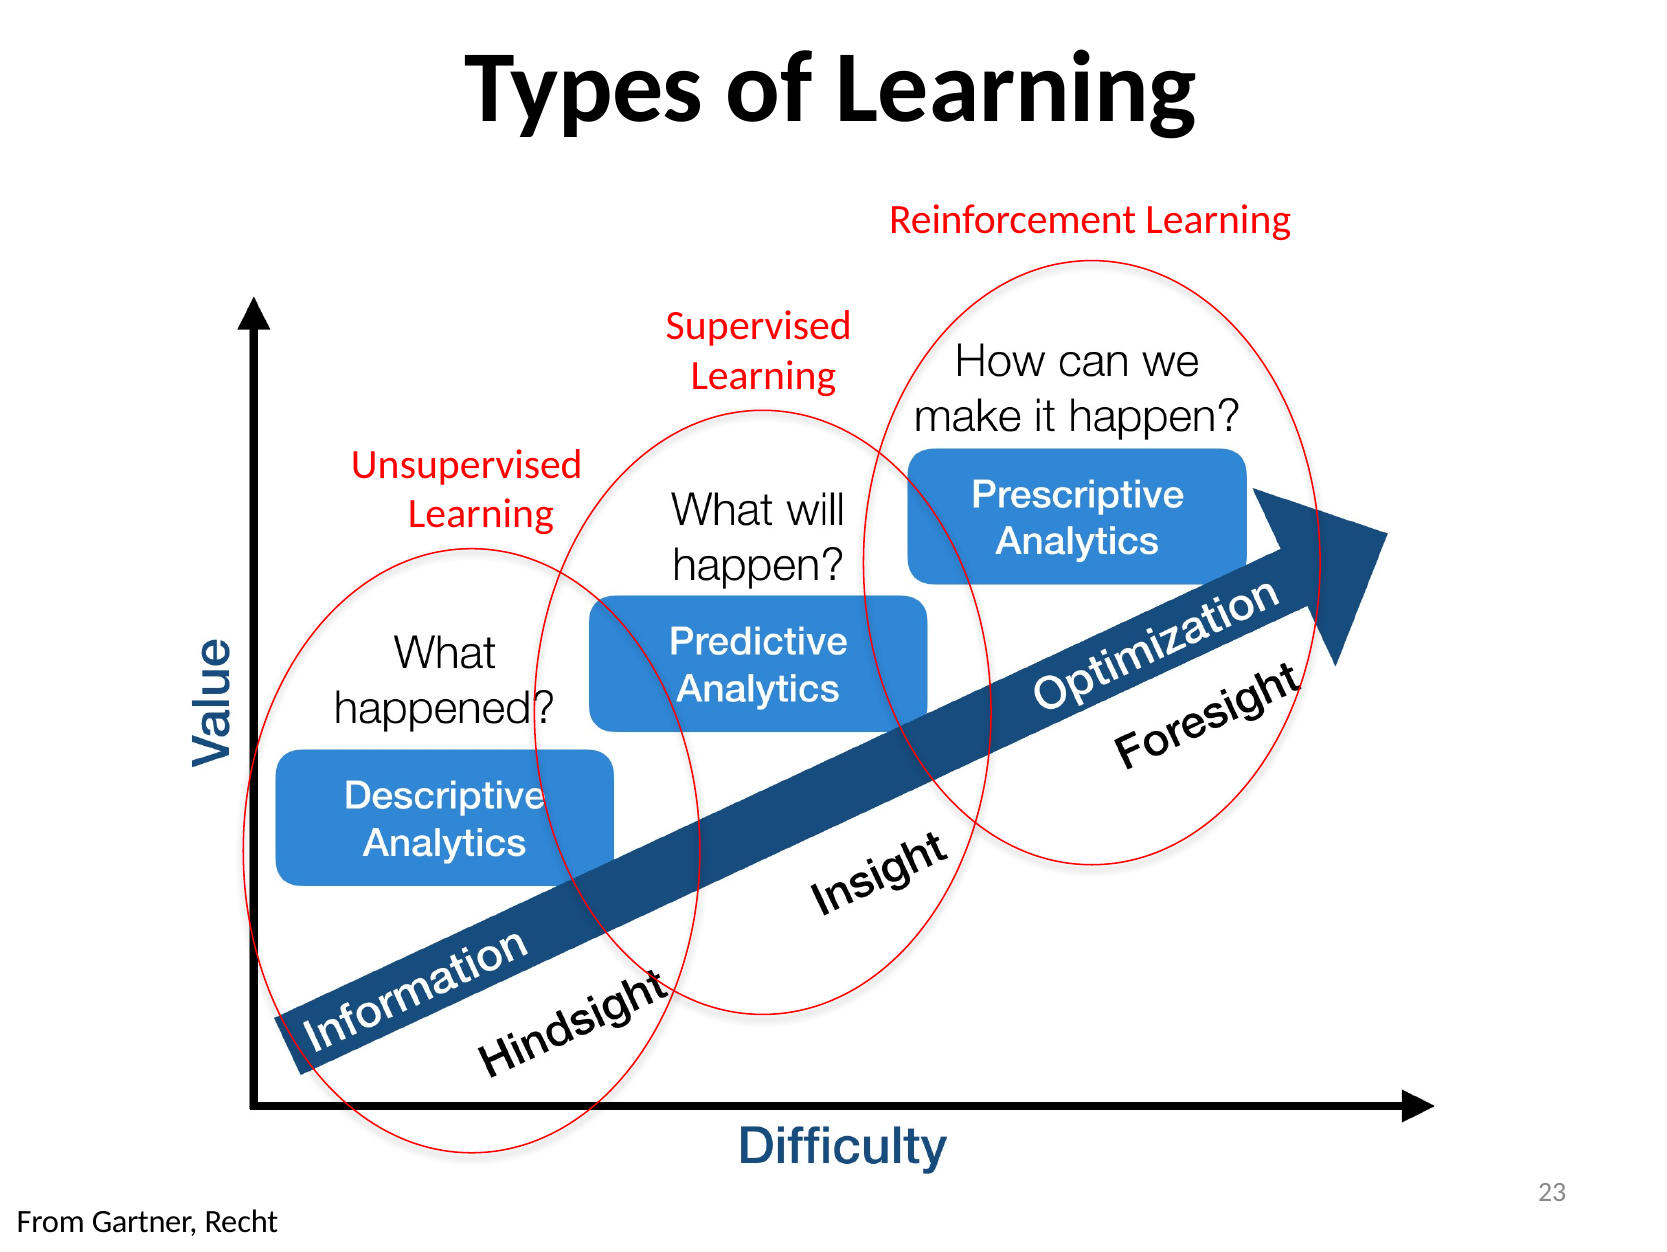

# Types of Learning
Reinforcement Learning

Supervised  Learning
Unsupervised  Learning

23
From Gartner, Recht